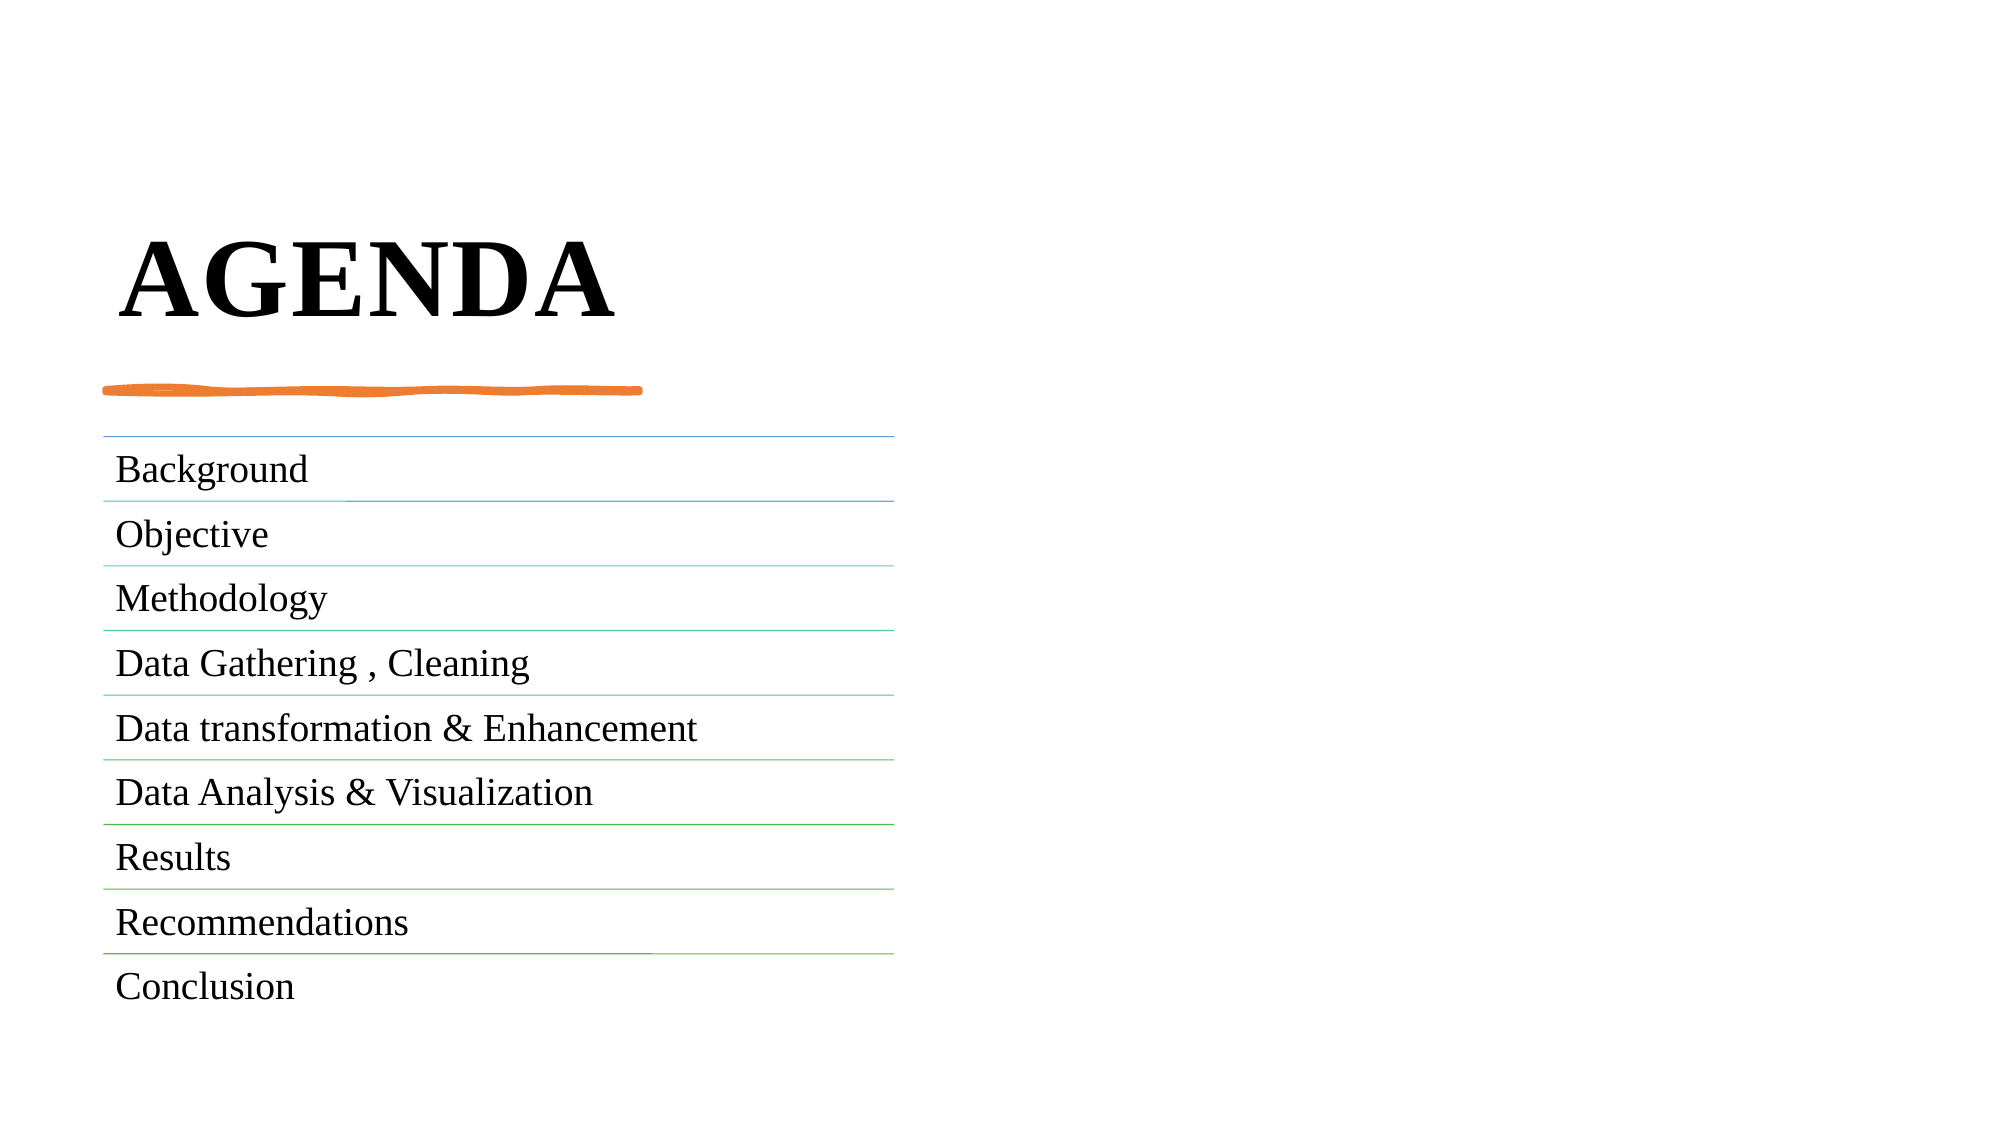

# Agenda

Background
Objective
Methodology
Data Gathering , Cleaning
Data transformation & Enhancement
Data Analysis & Visualization
Results
Recommendations
Conclusion